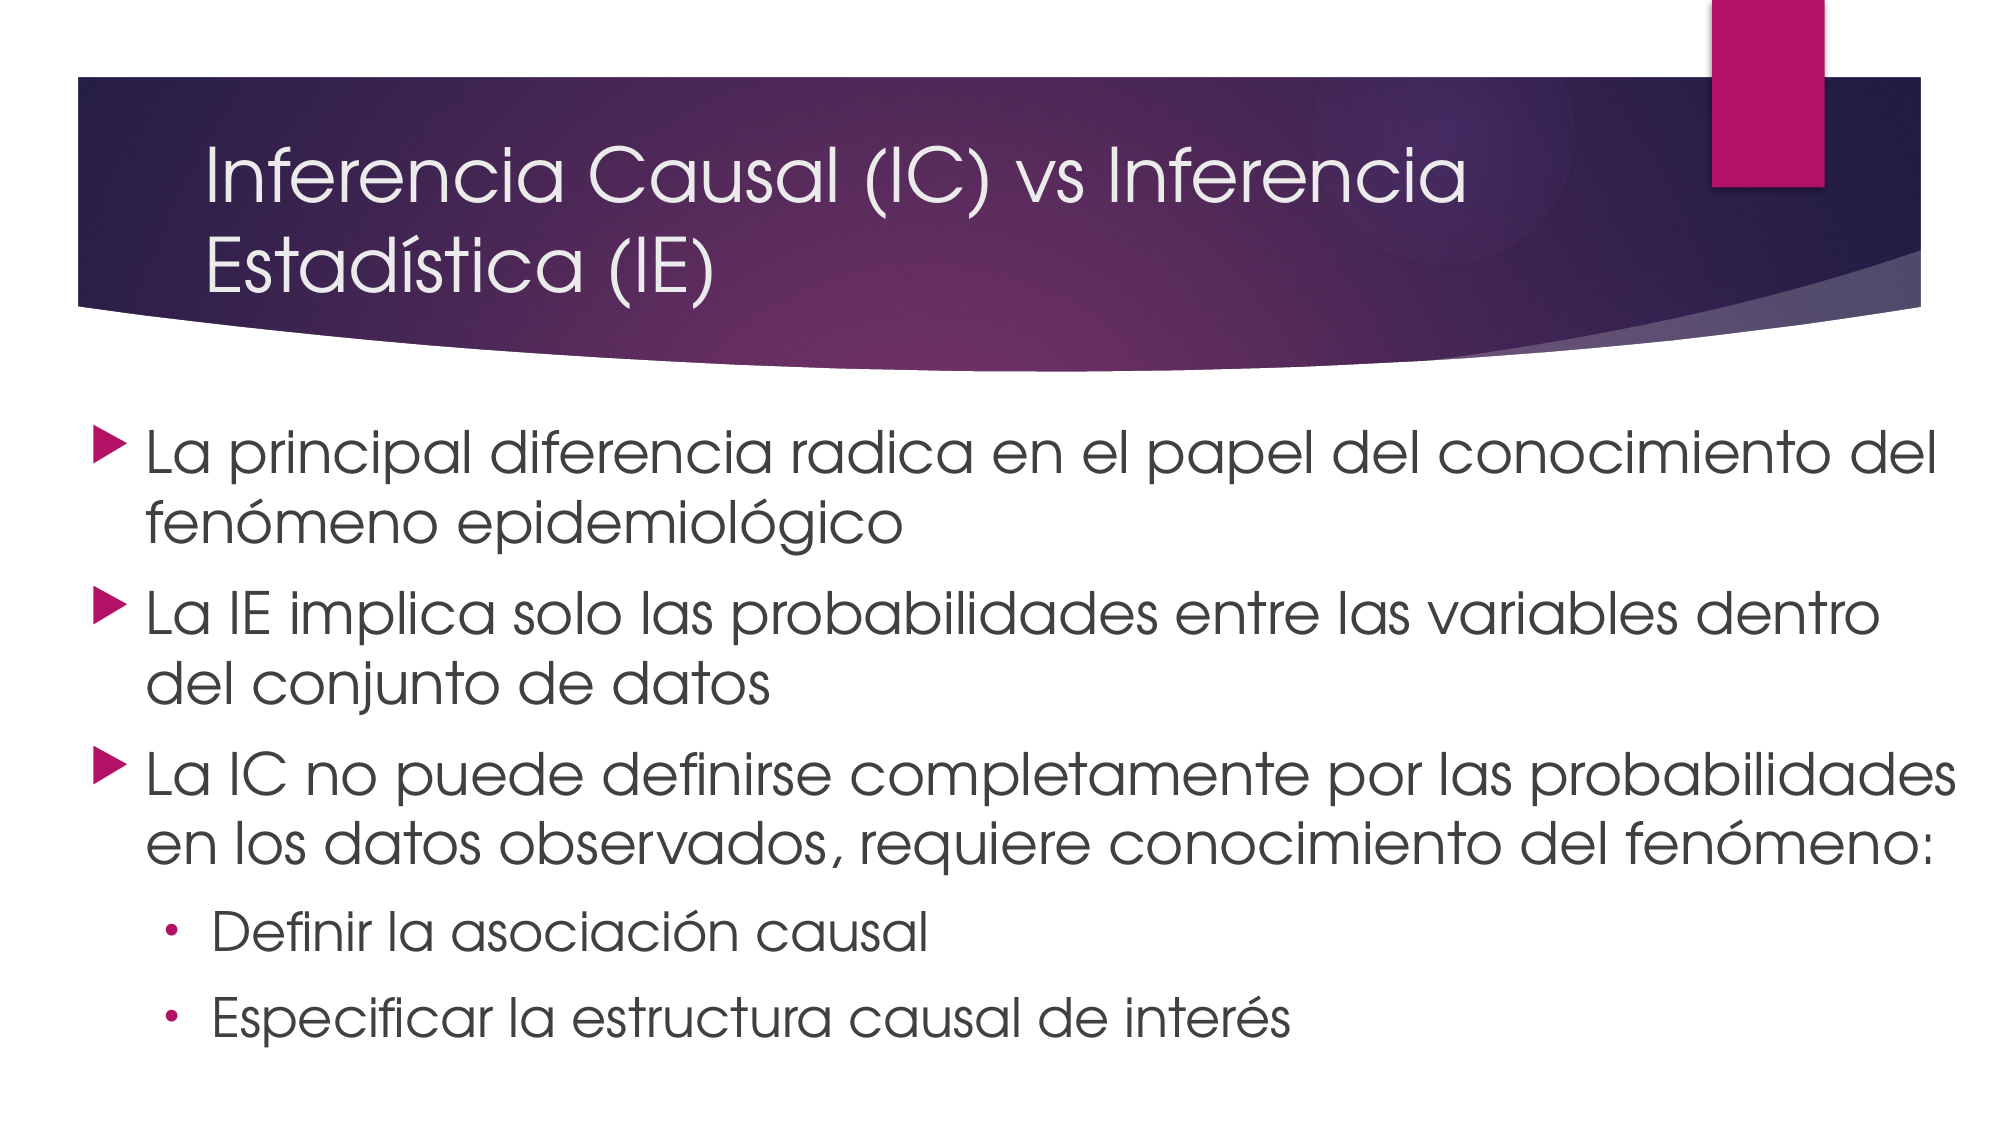

# Inferencia Causal (IC) vs Inferencia Estadística (IE)
La principal diferencia radica en el papel del conocimiento del fenómeno epidemiológico
La IE implica solo las probabilidades entre las variables dentro del conjunto de datos
La IC no puede definirse completamente por las probabilidades en los datos observados, requiere conocimiento del fenómeno:
Definir la asociación causal
Especificar la estructura causal de interés